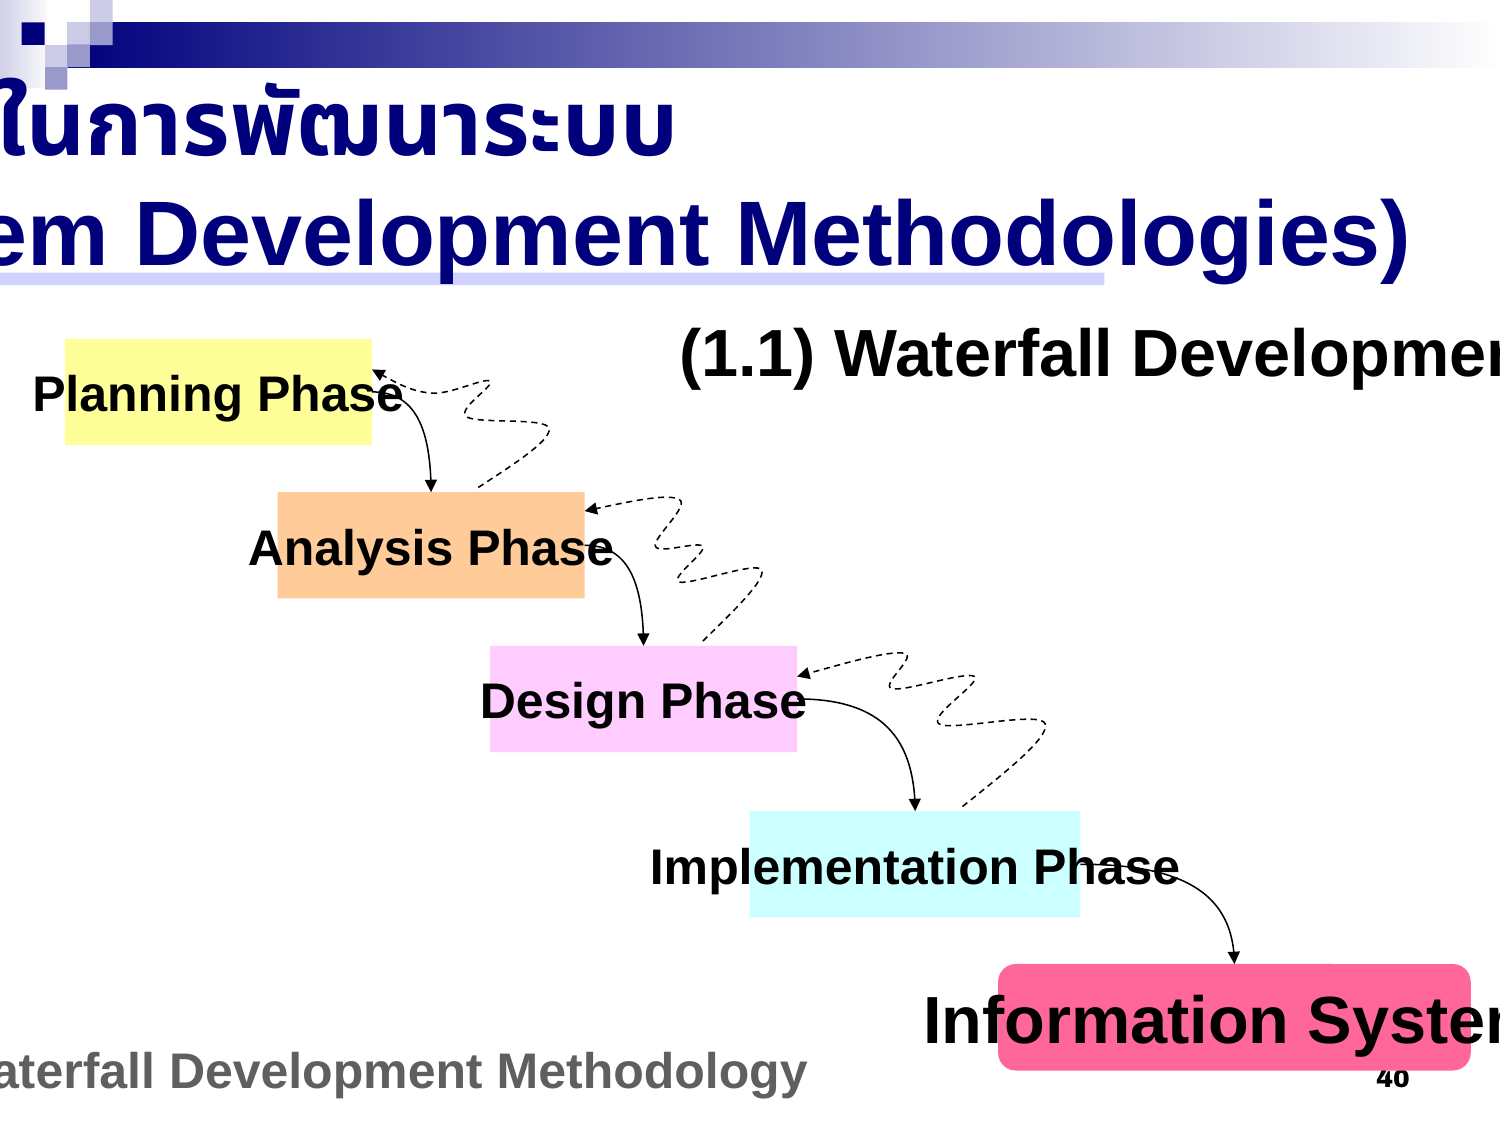

วิธีการในการพัฒนาระบบ
(System Development Methodologies)

(1.1) Waterfall Development
Planning Phase

Analysis Phase

Design Phase

Implementation Phase
Information System
40
The Waterfall Development Methodology